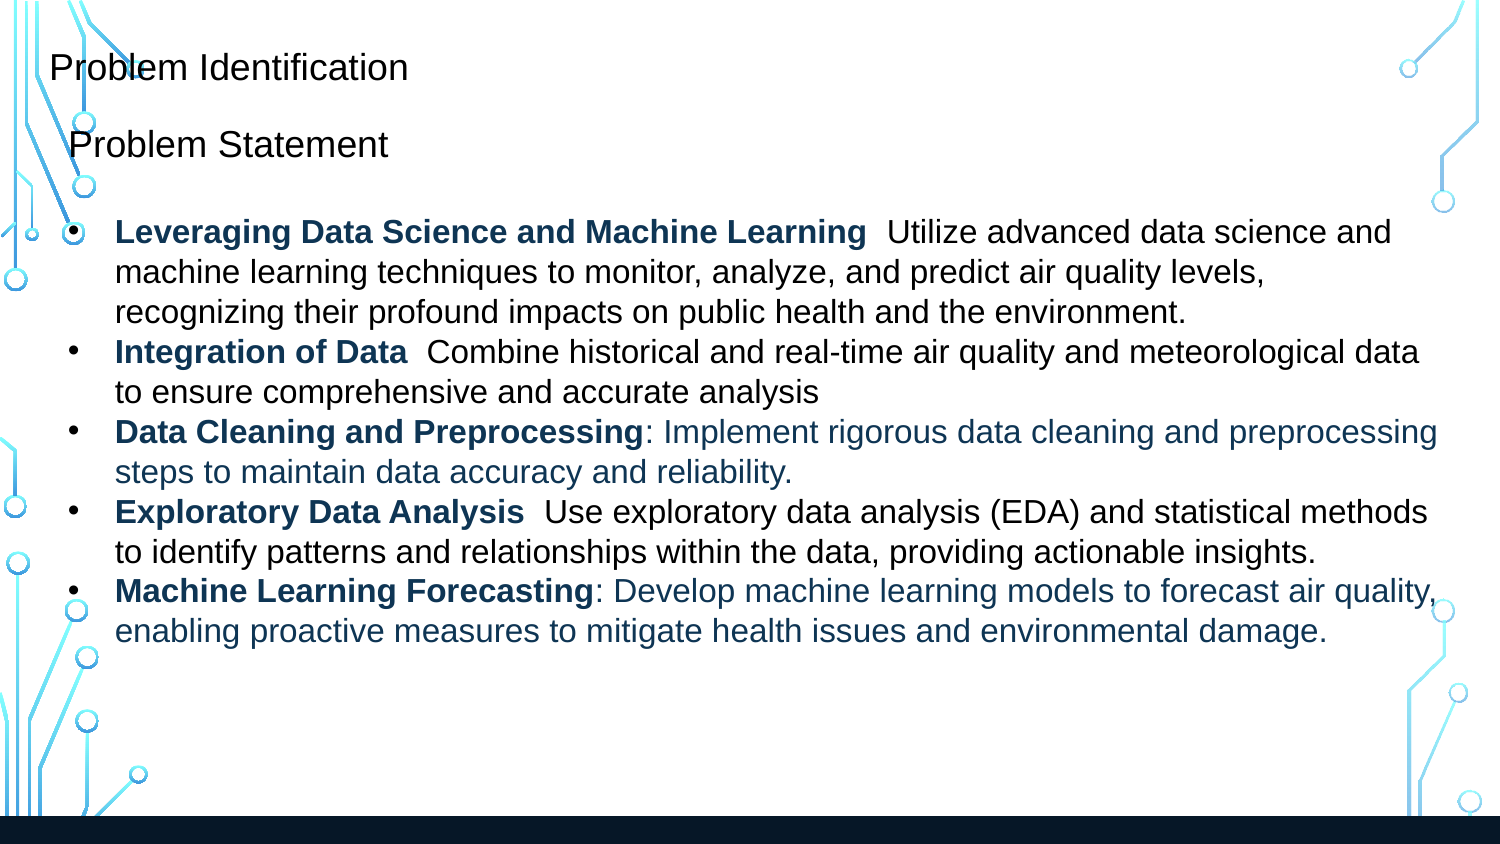

Problem Identification
Problem Statement

Leveraging Data Science and Machine Learning: Utilize advanced data science and machine learning techniques to monitor, analyze, and predict air quality levels, recognizing their profound impacts on public health and the environment.
Integration of Data: Combine historical and real-time air quality and meteorological data to ensure comprehensive and accurate analysis
Data Cleaning and Preprocessing: Implement rigorous data cleaning and preprocessing steps to maintain data accuracy and reliability.
Exploratory Data Analysis: Use exploratory data analysis (EDA) and statistical methods to identify patterns and relationships within the data, providing actionable insights.
Machine Learning Forecasting: Develop machine learning models to forecast air quality, enabling proactive measures to mitigate health issues and environmental damage.